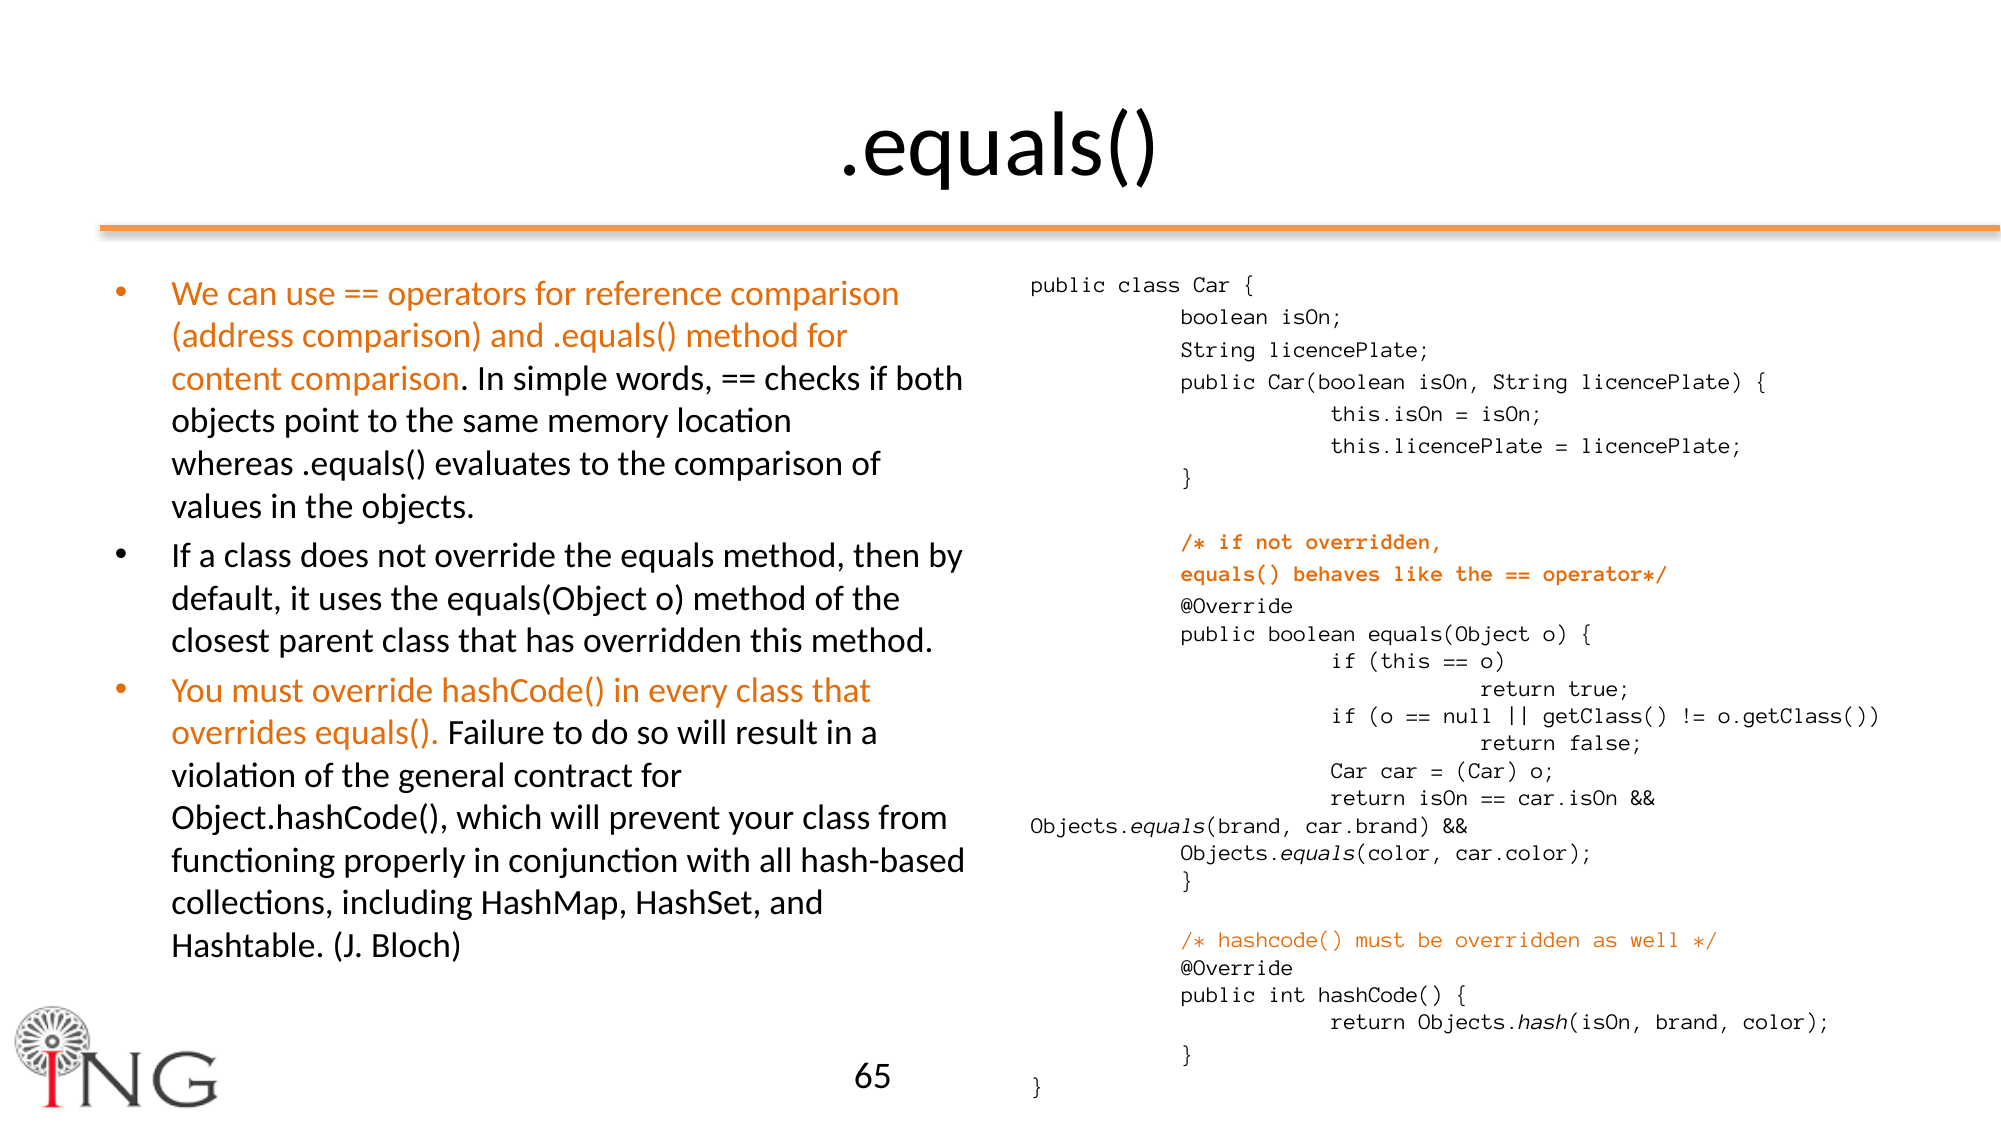

# .equals()
We can use == operators for reference comparison (address comparison) and .equals() method for content comparison. In simple words, == checks if both objects point to the same memory location whereas .equals() evaluates to the comparison of values in the objects.
If a class does not override the equals method, then by default, it uses the equals(Object o) method of the closest parent class that has overridden this method.
You must override hashCode() in every class that overrides equals(). Failure to do so will result in a violation of the general contract for Object.hashCode(), which will prevent your class from functioning properly in conjunction with all hash-based collections, including HashMap, HashSet, and Hashtable. (J. Bloch)

public class Car {
	boolean isOn;
	String licencePlate;
	public Car(boolean isOn, String licencePlate) {
		this.isOn = isOn;
		this.licencePlate = licencePlate;
	}

	/* if not overridden,
	equals() behaves like the == operator*/
	@Override
	public boolean equals(Object o) {
    		if (this == o)
        			return true;
    		if (o == null || getClass() != o.getClass())
        			return false;
    		Car car = (Car) o;
    		return isOn == car.isOn && Objects.equals(brand, car.brand) && 			Objects.equals(color, car.color);
	}
	/* hashcode() must be overridden as well */
	@Override
	public int hashCode() {
    		return Objects.hash(isOn, brand, color);
	}
}
65